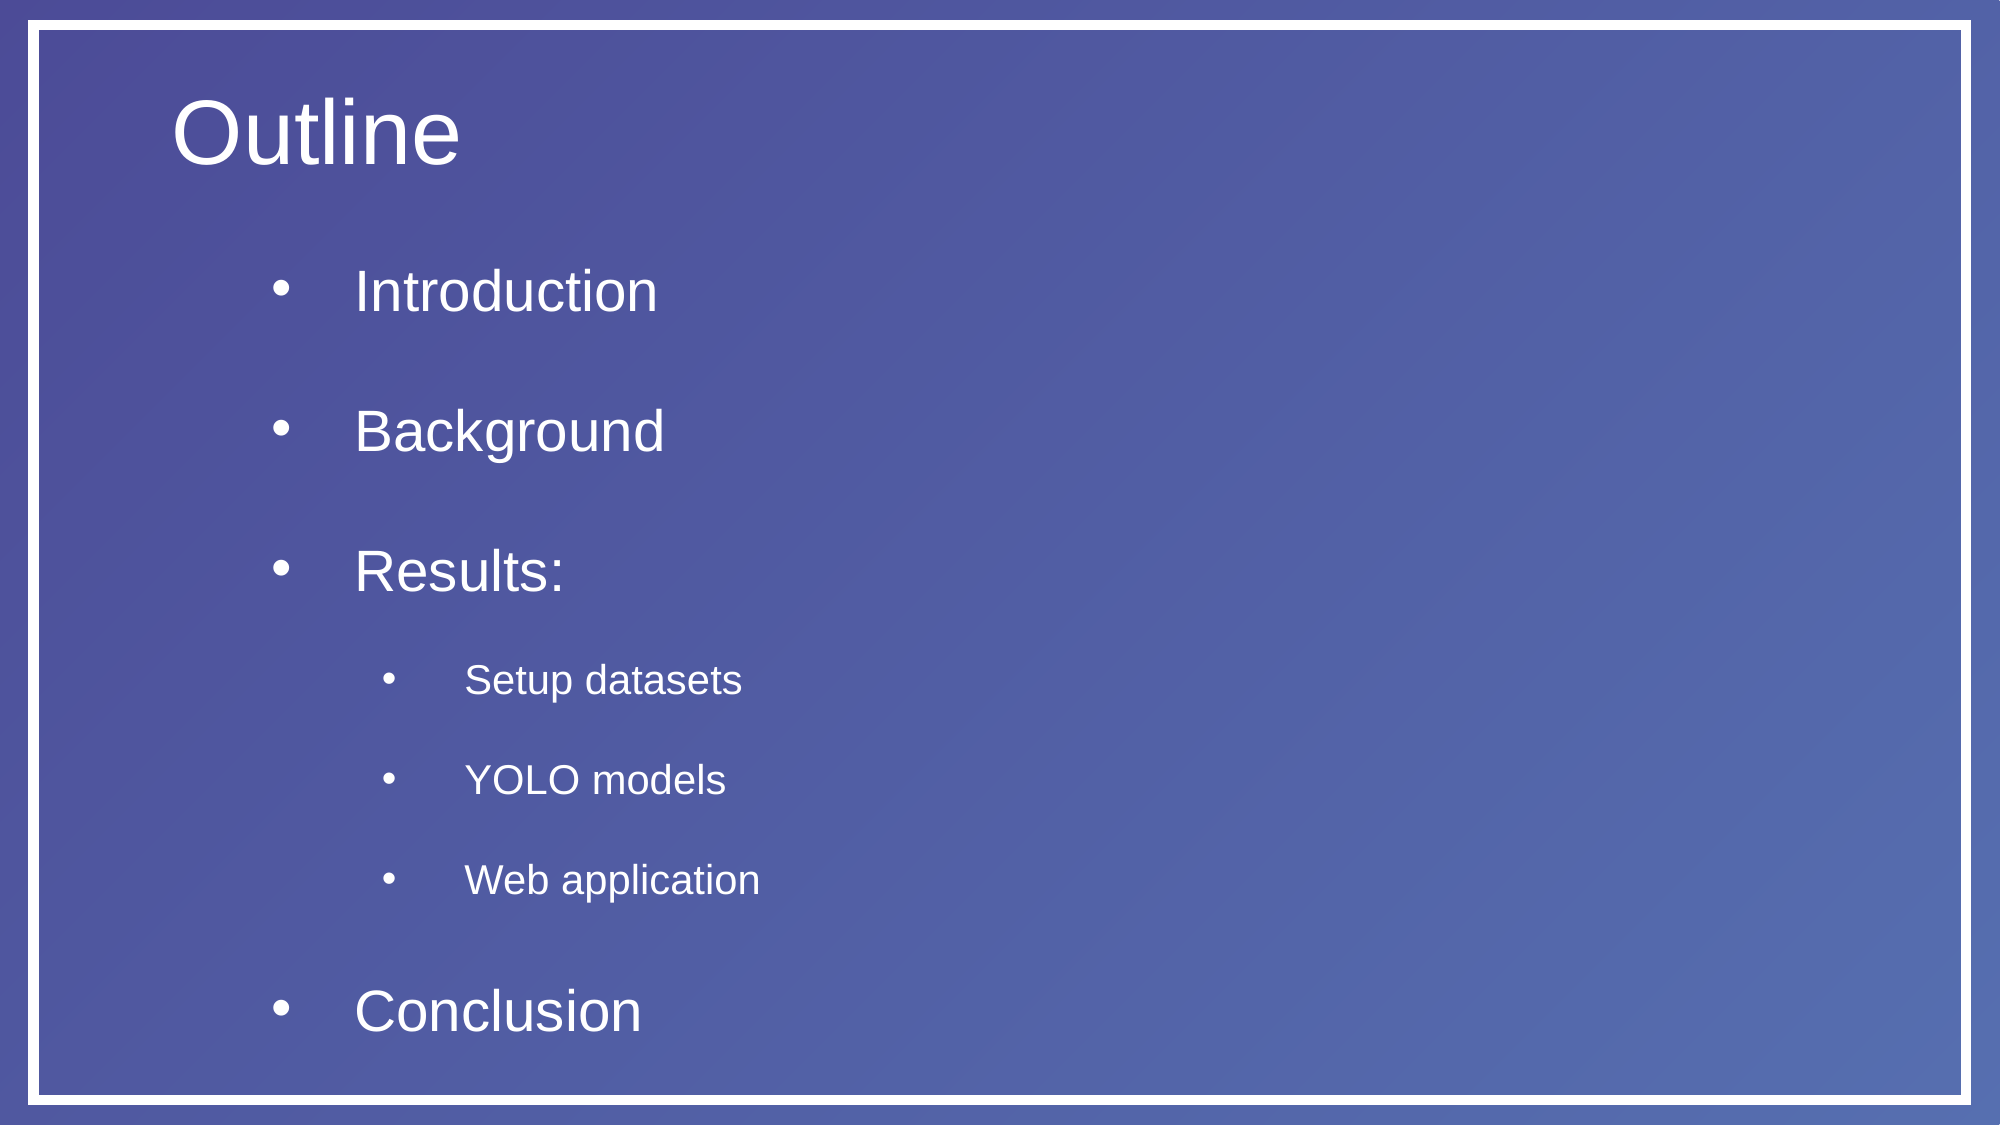

Outline
Introduction
Background
Results:
Setup datasets
YOLO models
Web application
Conclusion
2